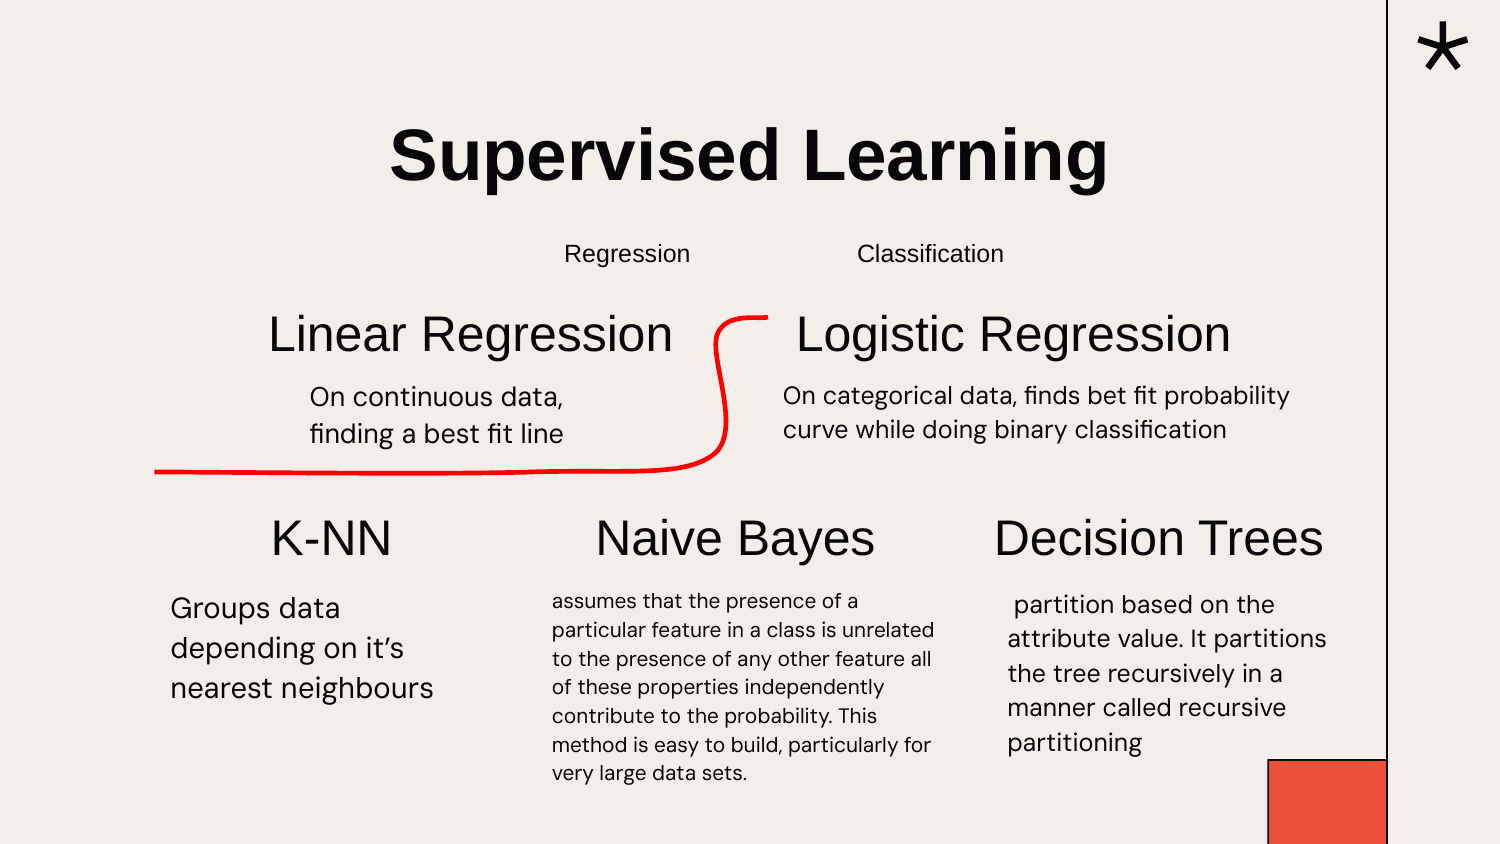

# Supervised Learning
Regression
Classification
Linear Regression
Logistic Regression

On continuous data, finding a best fit line
On categorical data, finds bet fit probability curve while doing binary classification
Naive Bayes
Decision Trees
K-NN
Groups data depending on it’s nearest neighbours
assumes that the presence of a particular feature in a class is unrelated to the presence of any other feature all of these properties independently contribute to the probability. This method is easy to build, particularly for very large data sets.
 partition based on the attribute value. It partitions the tree recursively in a manner called recursive partitioning